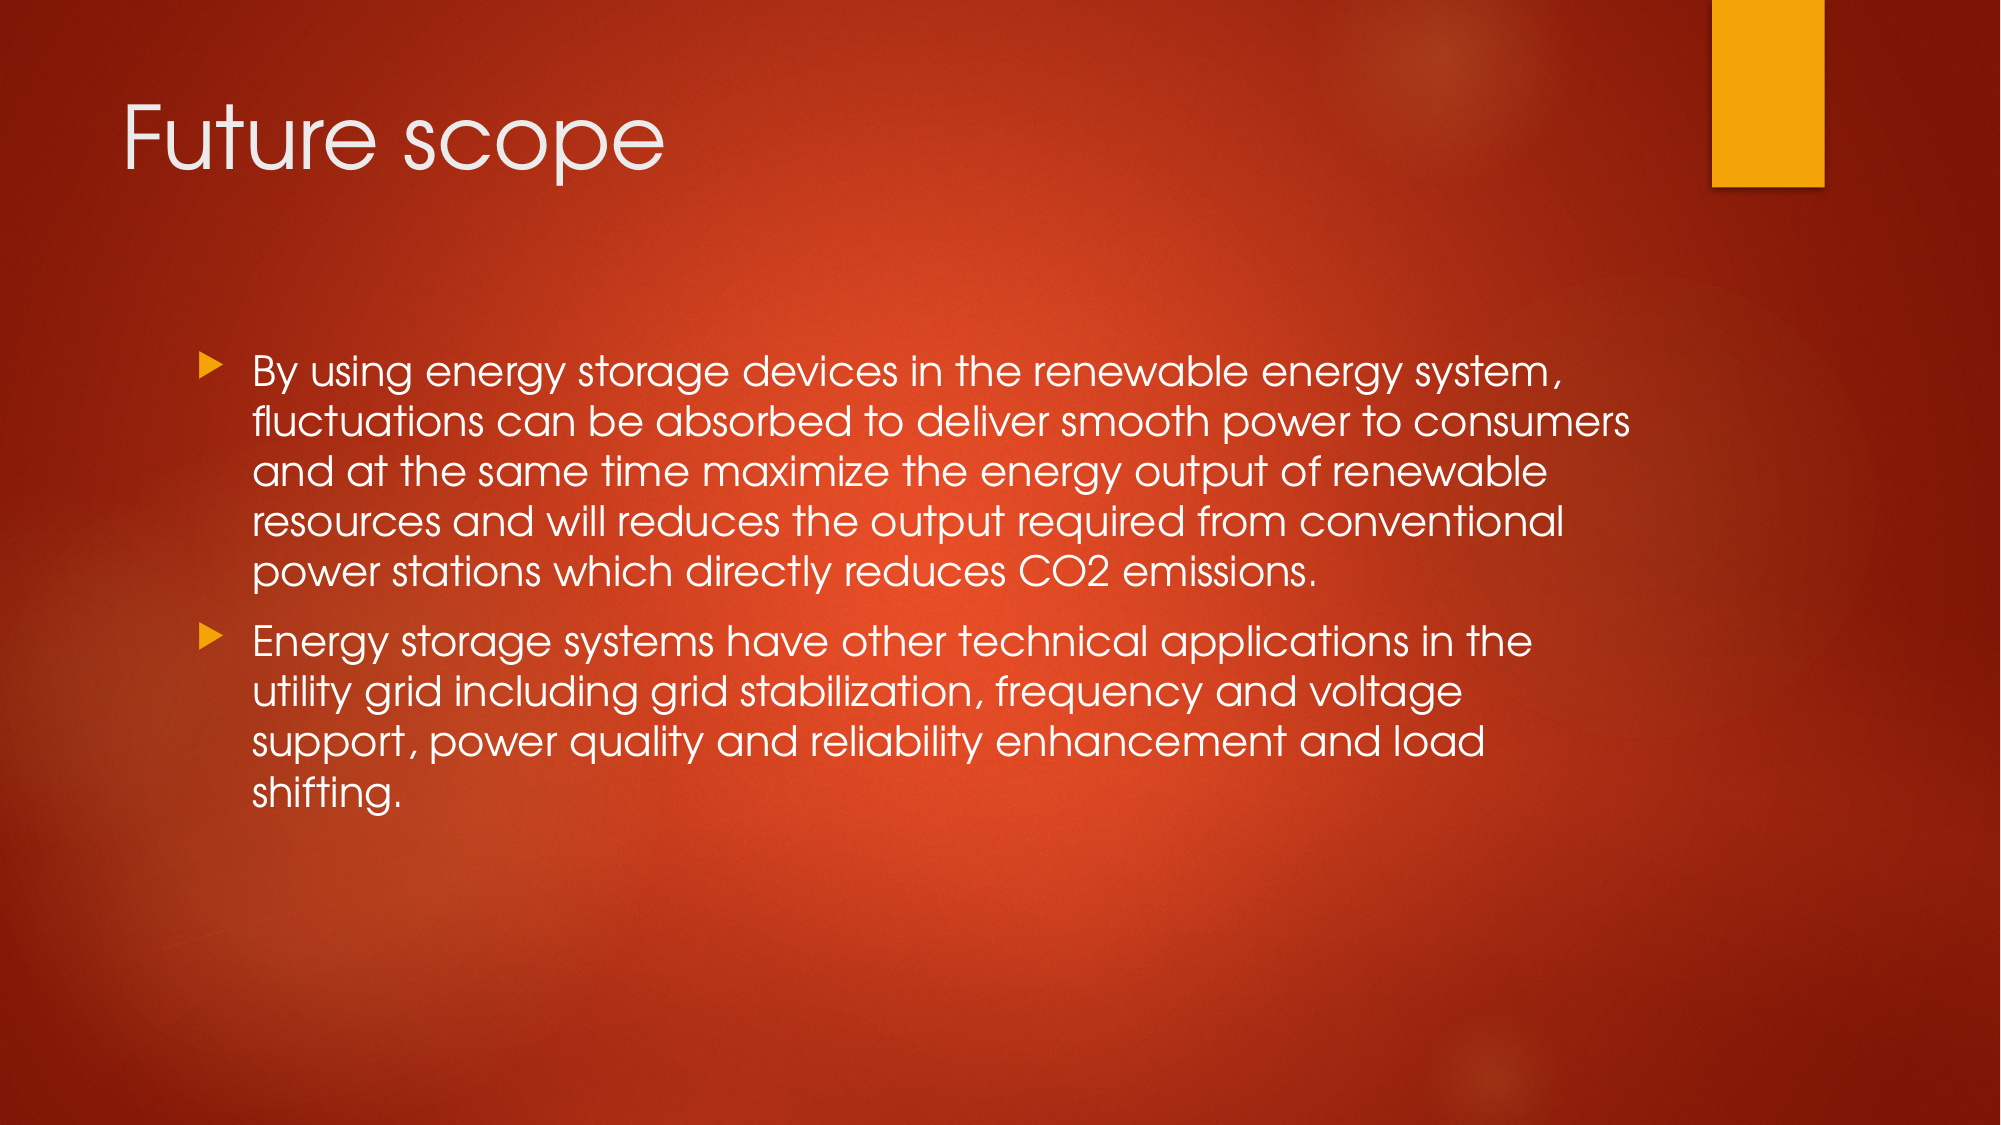

# Future scope
By using energy storage devices in the renewable energy system, fluctuations can be absorbed to deliver smooth power to consumers and at the same time maximize the energy output of renewable resources and will reduces the output required from conventional power stations which directly reduces CO2 emissions.
Energy storage systems have other technical applications in the utility grid including grid stabilization, frequency and voltage support, power quality and reliability enhancement and load shifting.